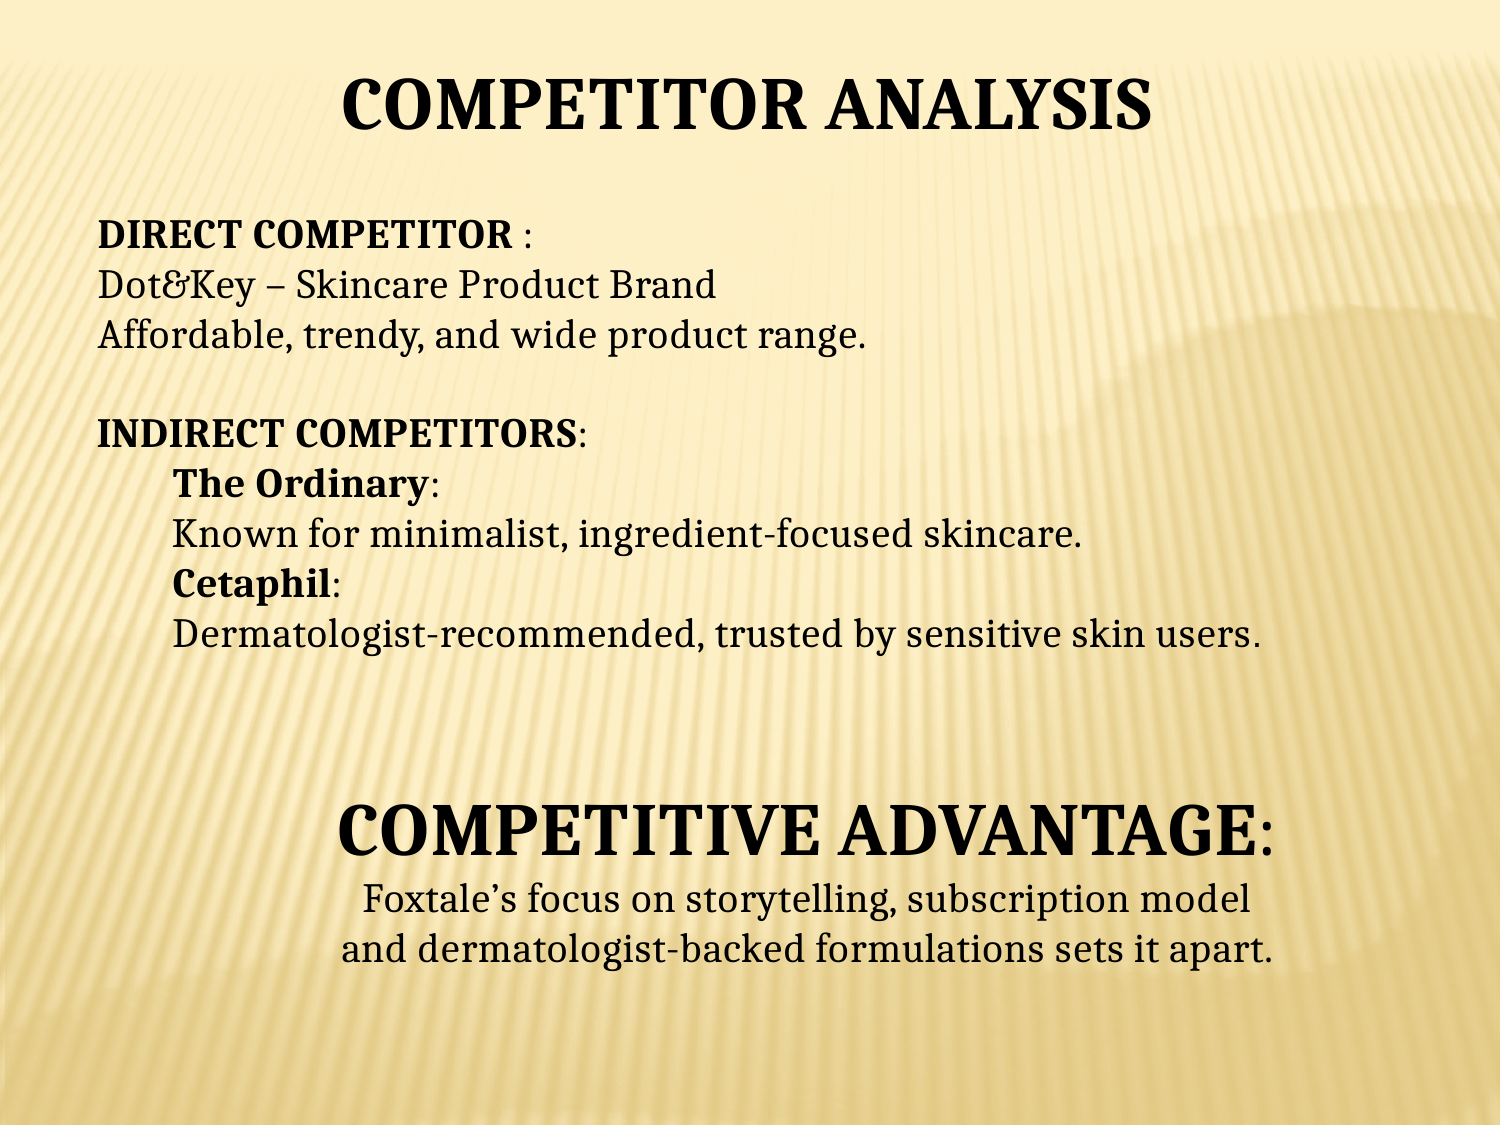

COMPETITOR ANALYSIS
DIRECT COMPETITOR :
Dot&Key – Skincare Product Brand
Affordable, trendy, and wide product range.

INDIRECT COMPETITORS:
The Ordinary:
Known for minimalist, ingredient-focused skincare.
Cetaphil:
Dermatologist-recommended, trusted by sensitive skin users.
COMPETITIVE ADVANTAGE:
Foxtale’s focus on storytelling, subscription model
and dermatologist-backed formulations sets it apart.